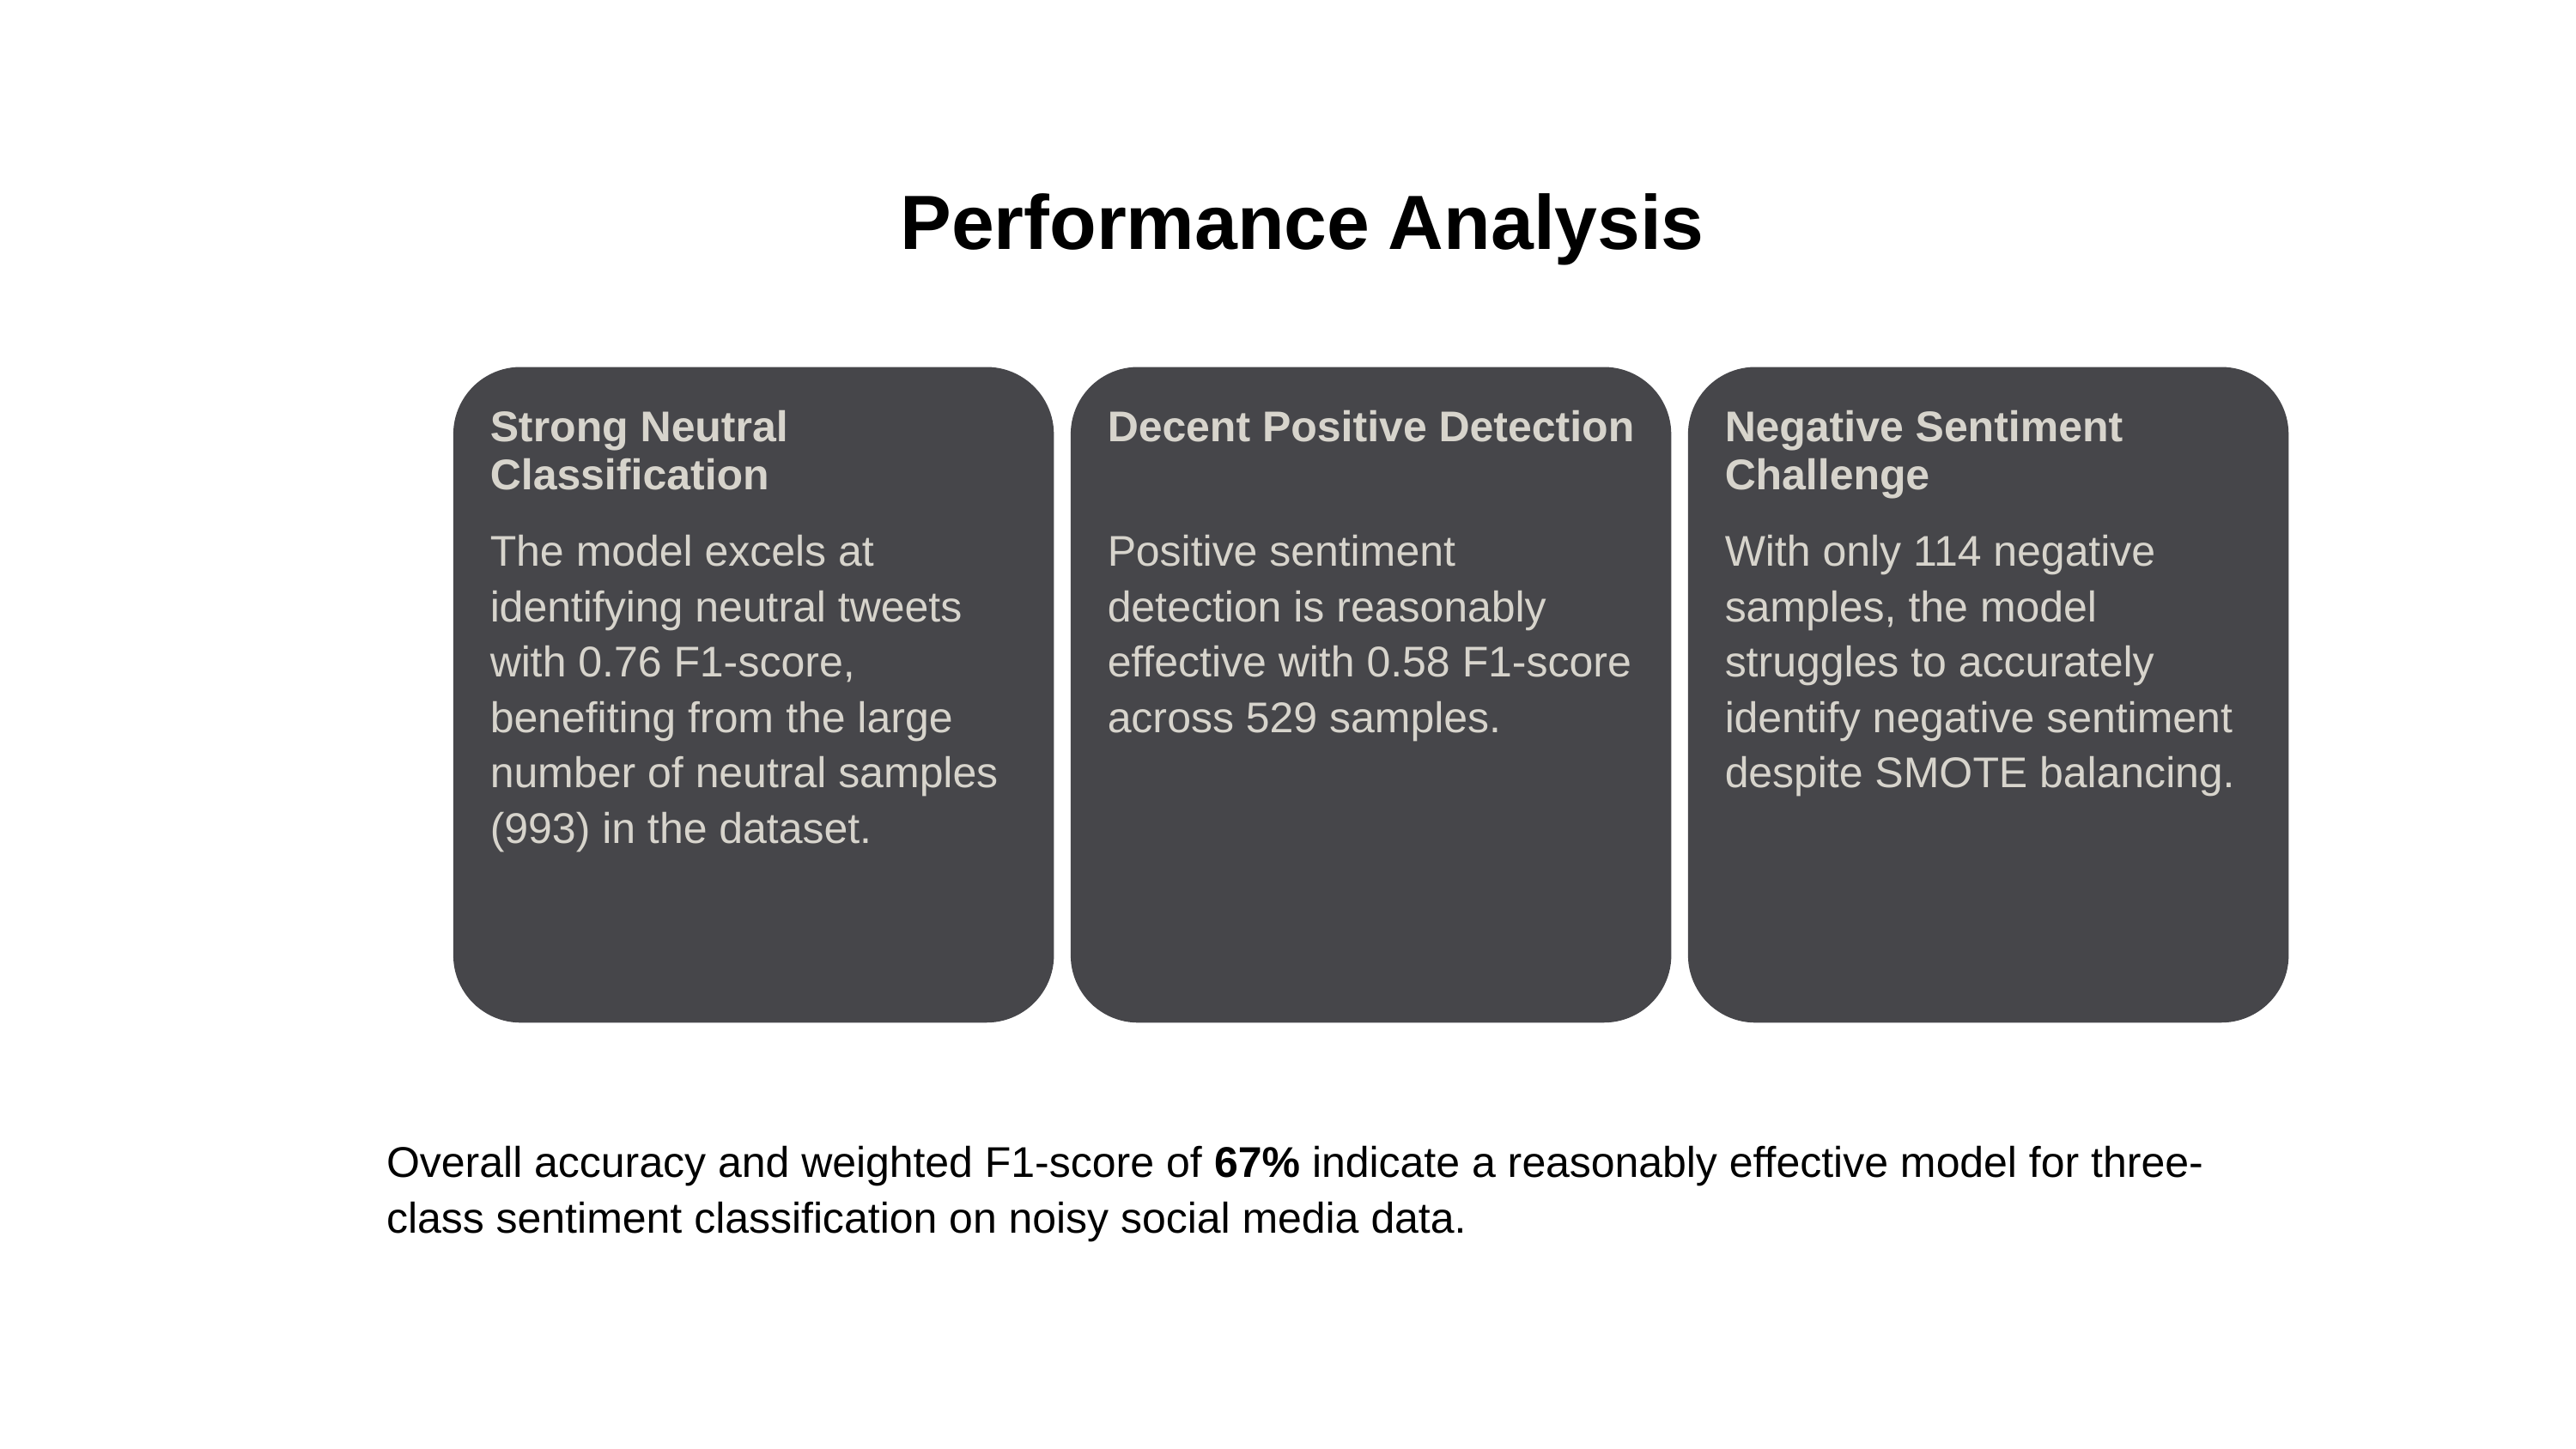

Performance Analysis

Strong Neutral Classification
Decent Positive Detection
Negative Sentiment Challenge
Positive sentiment detection is reasonably effective with 0.58 F1-score across 529 samples.
The model excels at identifying neutral tweets with 0.76 F1-score, benefiting from the large number of neutral samples (993) in the dataset.
With only 114 negative samples, the model struggles to accurately identify negative sentiment despite SMOTE balancing.
Overall accuracy and weighted F1-score of 67% indicate a reasonably effective model for three-class sentiment classification on noisy social media data.